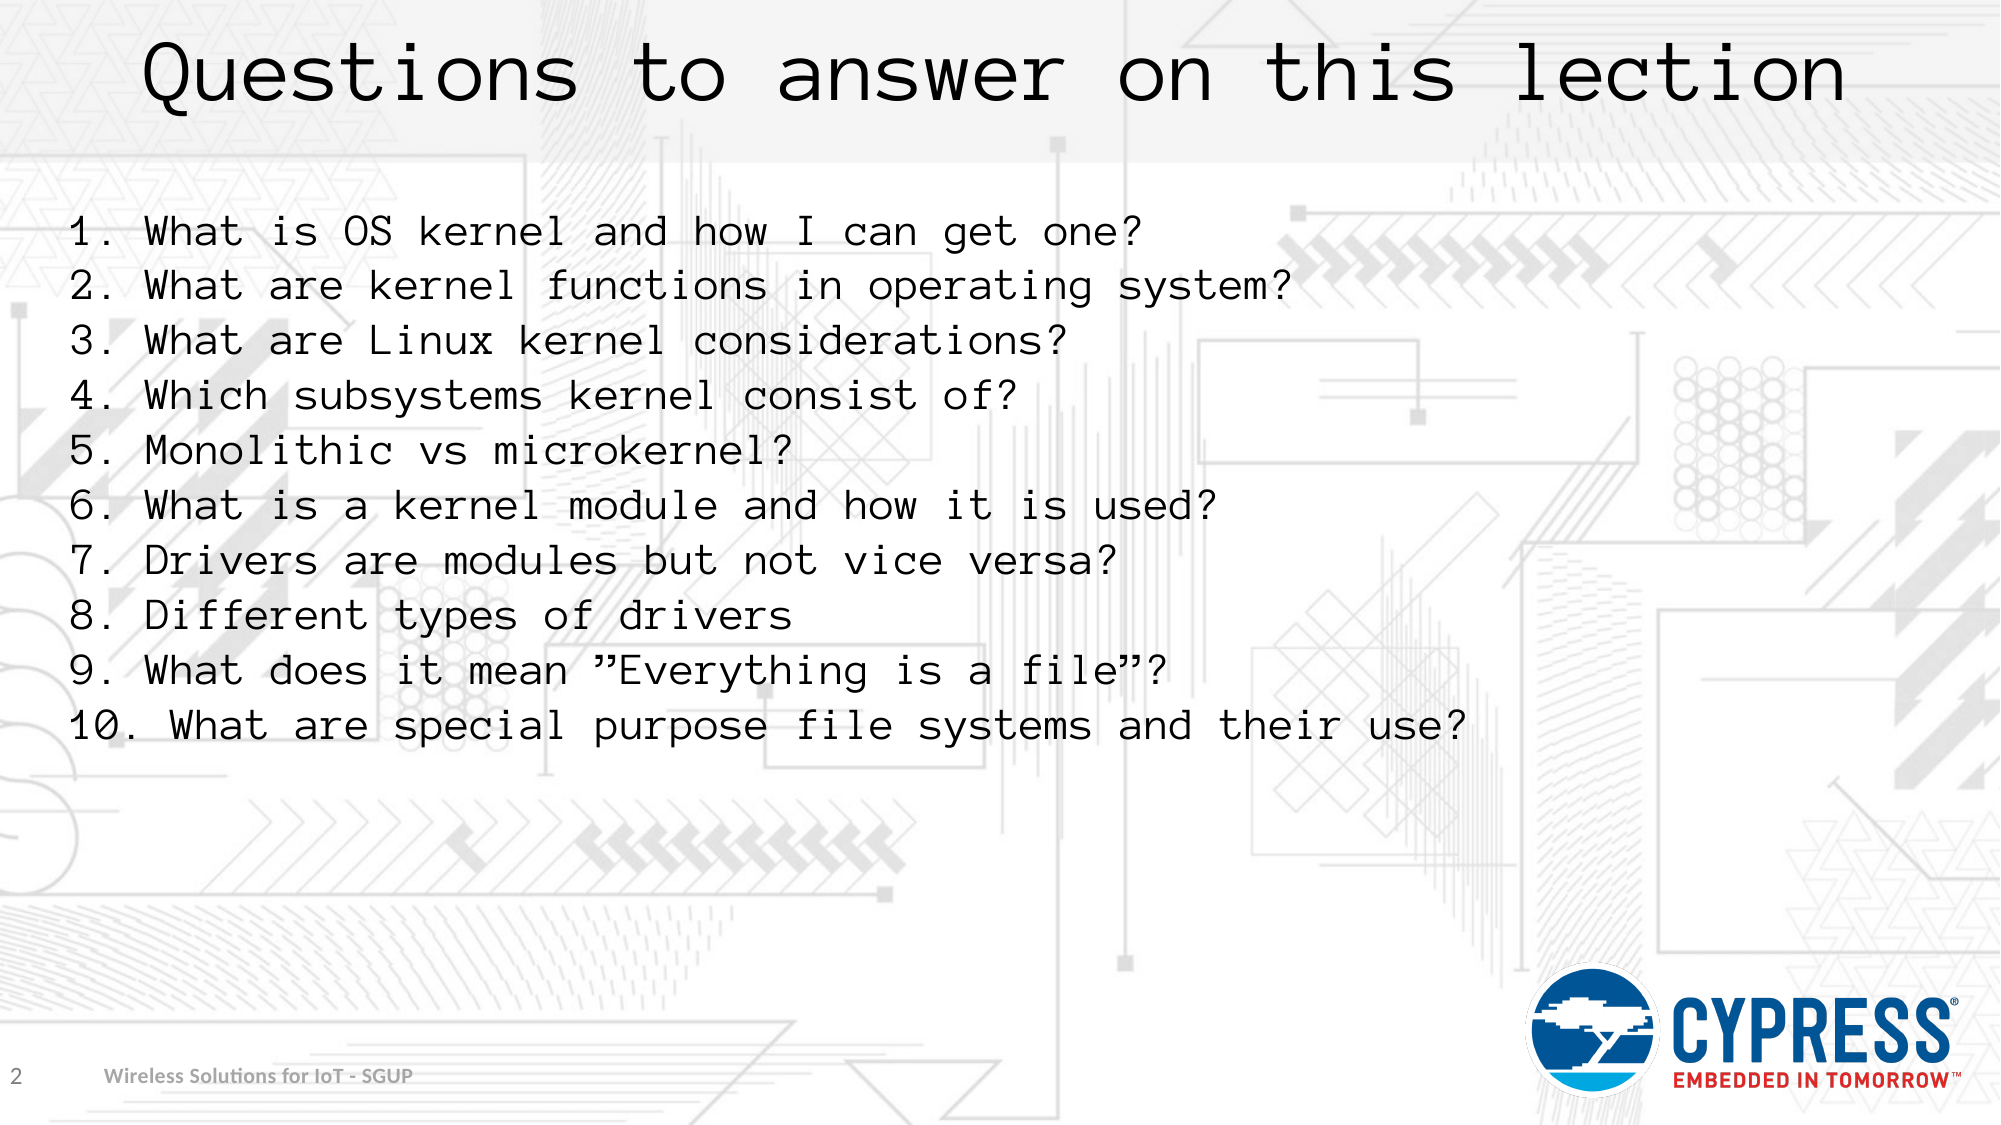

# Questions to answer on this lection
1. What is OS kernel and how I can get one?
2. What are kernel functions in operating system?
3. What are Linux kernel considerations?
4. Which subsystems kernel consist of?
5. Monolithic vs microkernel?
6. What is a kernel module and how it is used?
7. Drivers are modules but not vice versa?
8. Different types of drivers
9. What does it mean ”Everything is a file”?
10. What are special purpose file systems and their use?